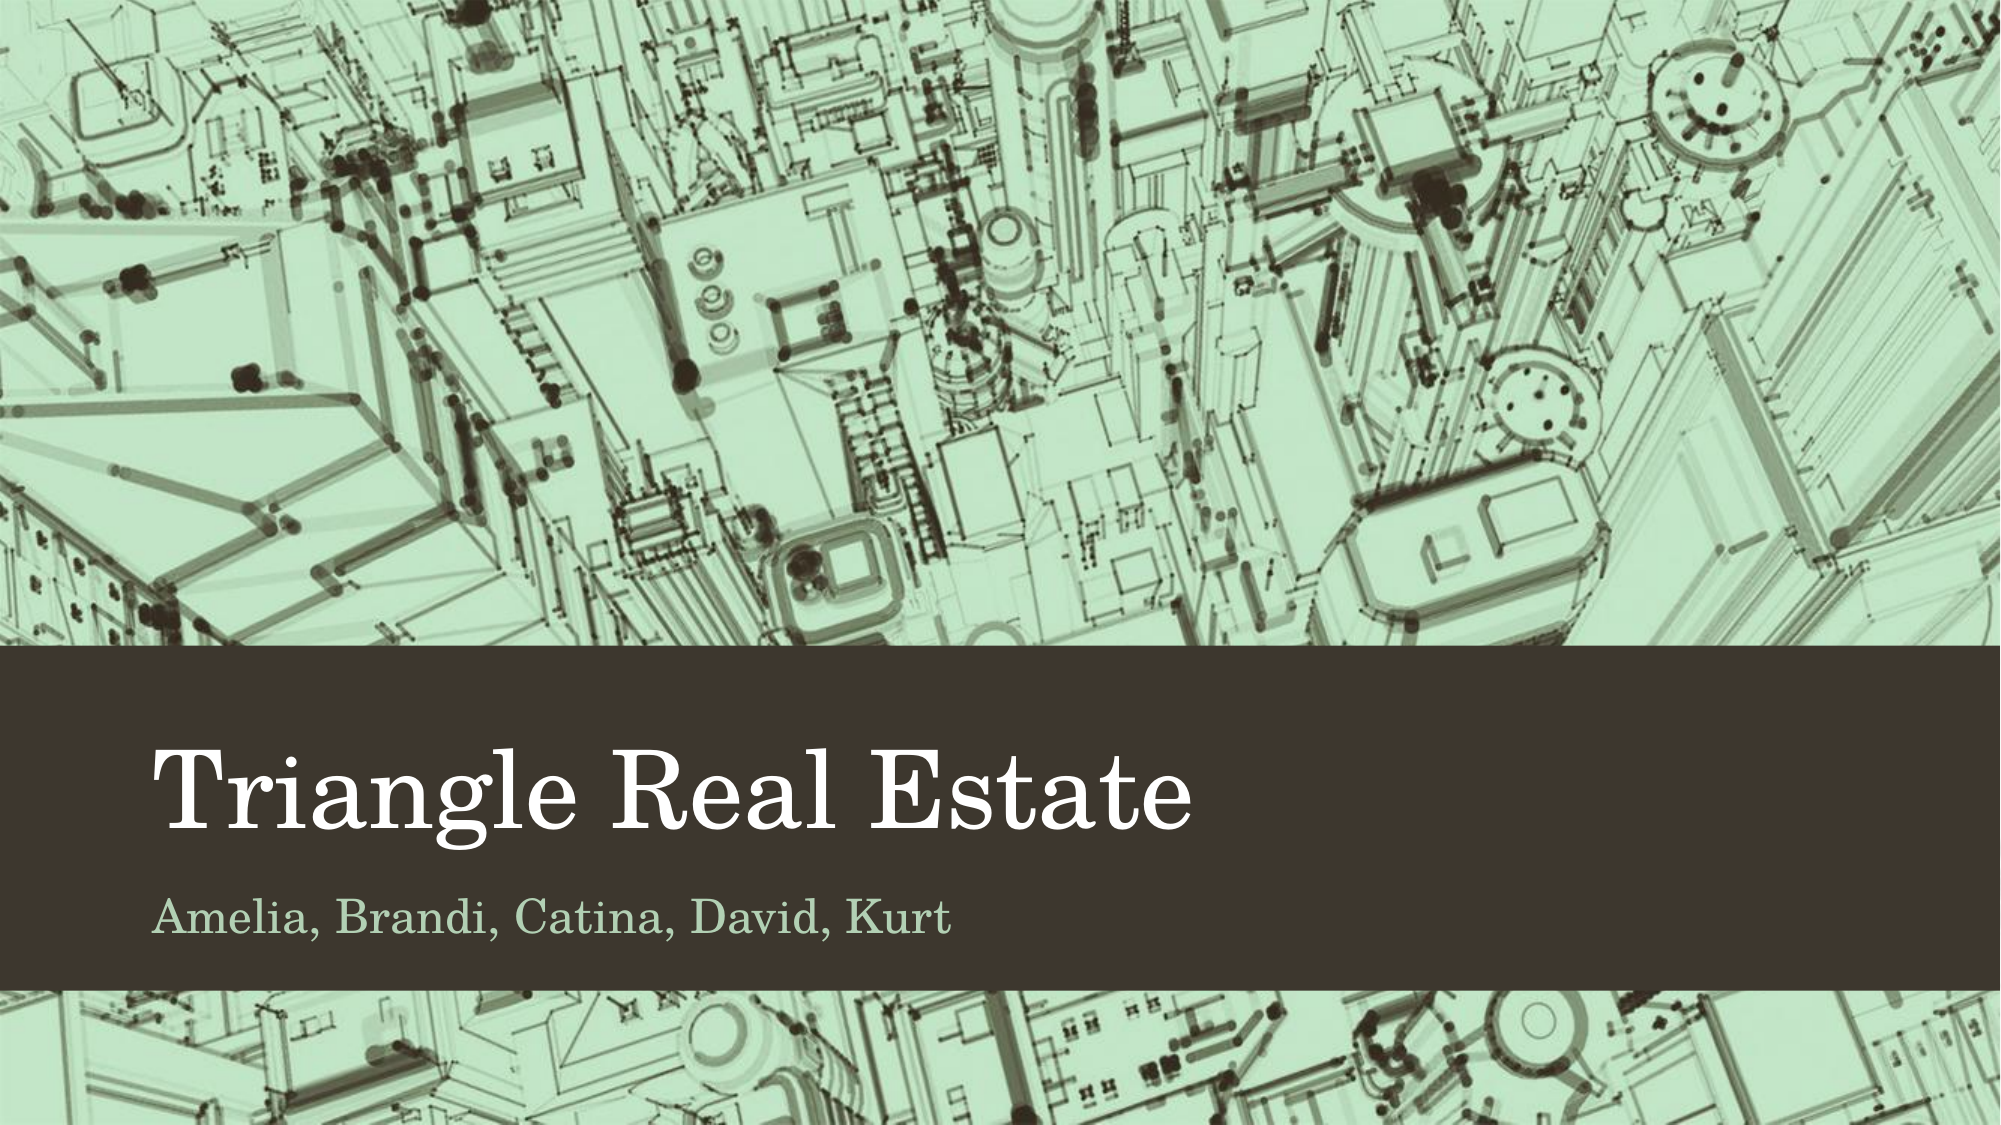

# Triangle Real Estate
Amelia, Brandi, Catina, David, Kurt